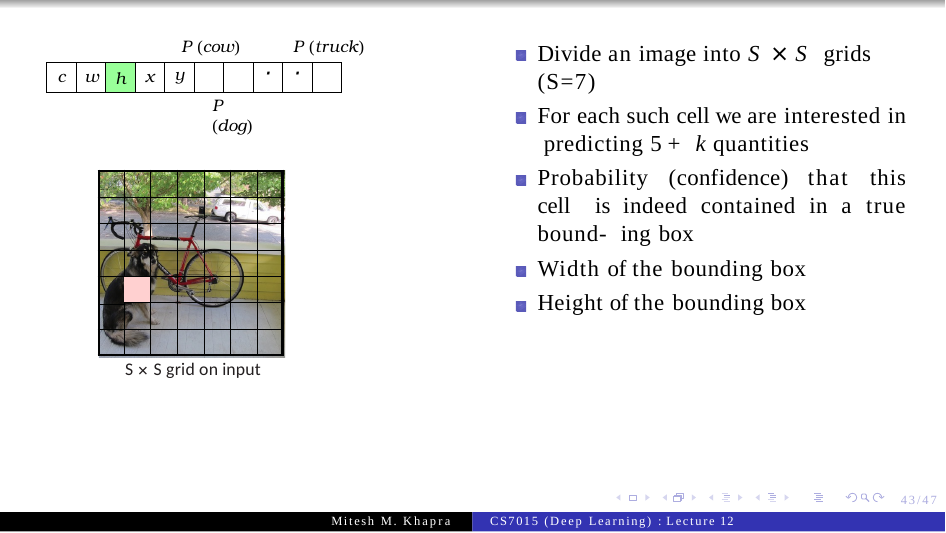

P (cow)
P (truck)
Divide an image into S × S grids

(S=7)
For each such cell we are interested in  predicting 5 + k quantities
Probability (confidence) that this cell  is indeed contained in a true bound-  ing box
Width of the bounding box  Height of the bounding box
| c | w | h | x | y |  |  | · | · |  |
| --- | --- | --- | --- | --- | --- | --- | --- | --- | --- |
h
P (dog)

|  |  |  |  |  |  |  |
| --- | --- | --- | --- | --- | --- | --- |
|  |  |  |  |  |  |  |
|  |  |  |  |  |  |  |
|  |  |  |  |  |  |  |
|  |  |  |  |  |  |  |
|  |  |  |  |  |  |  |
|  |  |  |  |  |  |  |

S × S grid on input
43/47

Mitesh M. Khapra
CS7015 (Deep Learning) : Lecture 12